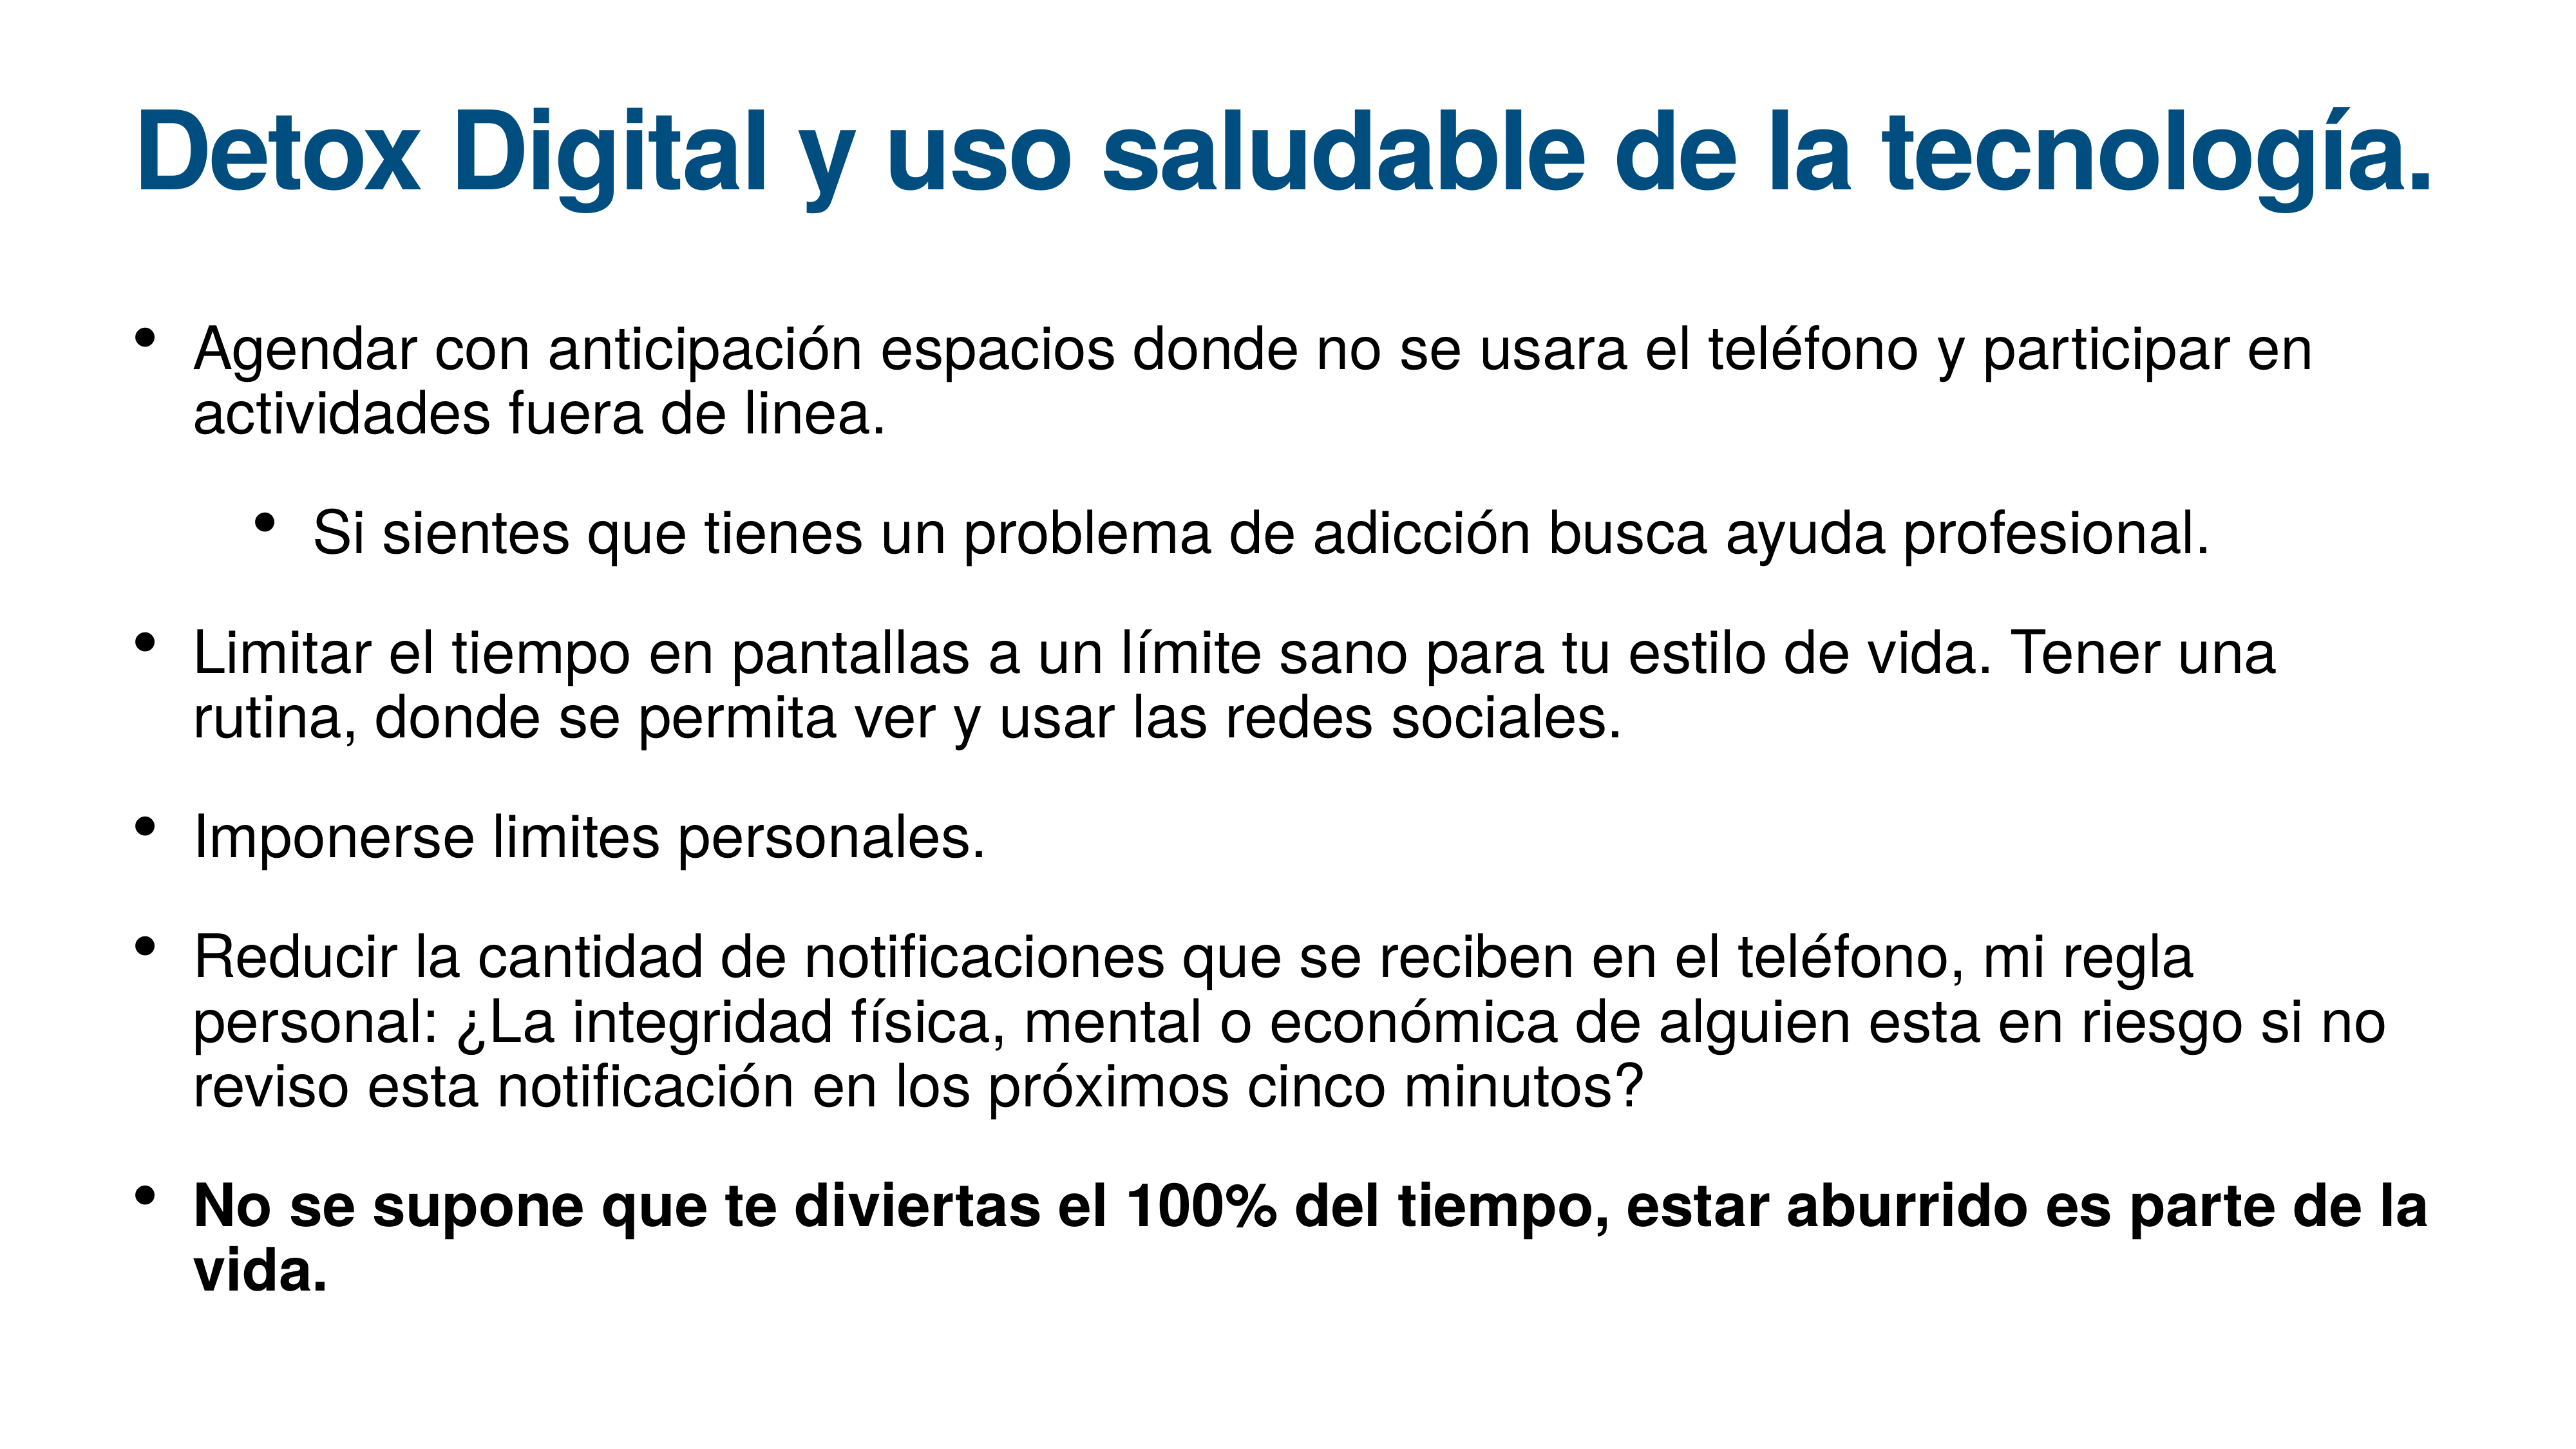

# Detox Digital y uso saludable de la tecnología.
Agendar con anticipación espacios donde no se usara el teléfono y participar en actividades fuera de linea.
Si sientes que tienes un problema de adicción busca ayuda profesional.
Limitar el tiempo en pantallas a un límite sano para tu estilo de vida. Tener una rutina, donde se permita ver y usar las redes sociales.
Imponerse limites personales.
Reducir la cantidad de notificaciones que se reciben en el teléfono, mi regla personal: ¿La integridad física, mental o económica de alguien esta en riesgo si no reviso esta notificación en los próximos cinco minutos?
No se supone que te diviertas el 100% del tiempo, estar aburrido es parte de la vida.